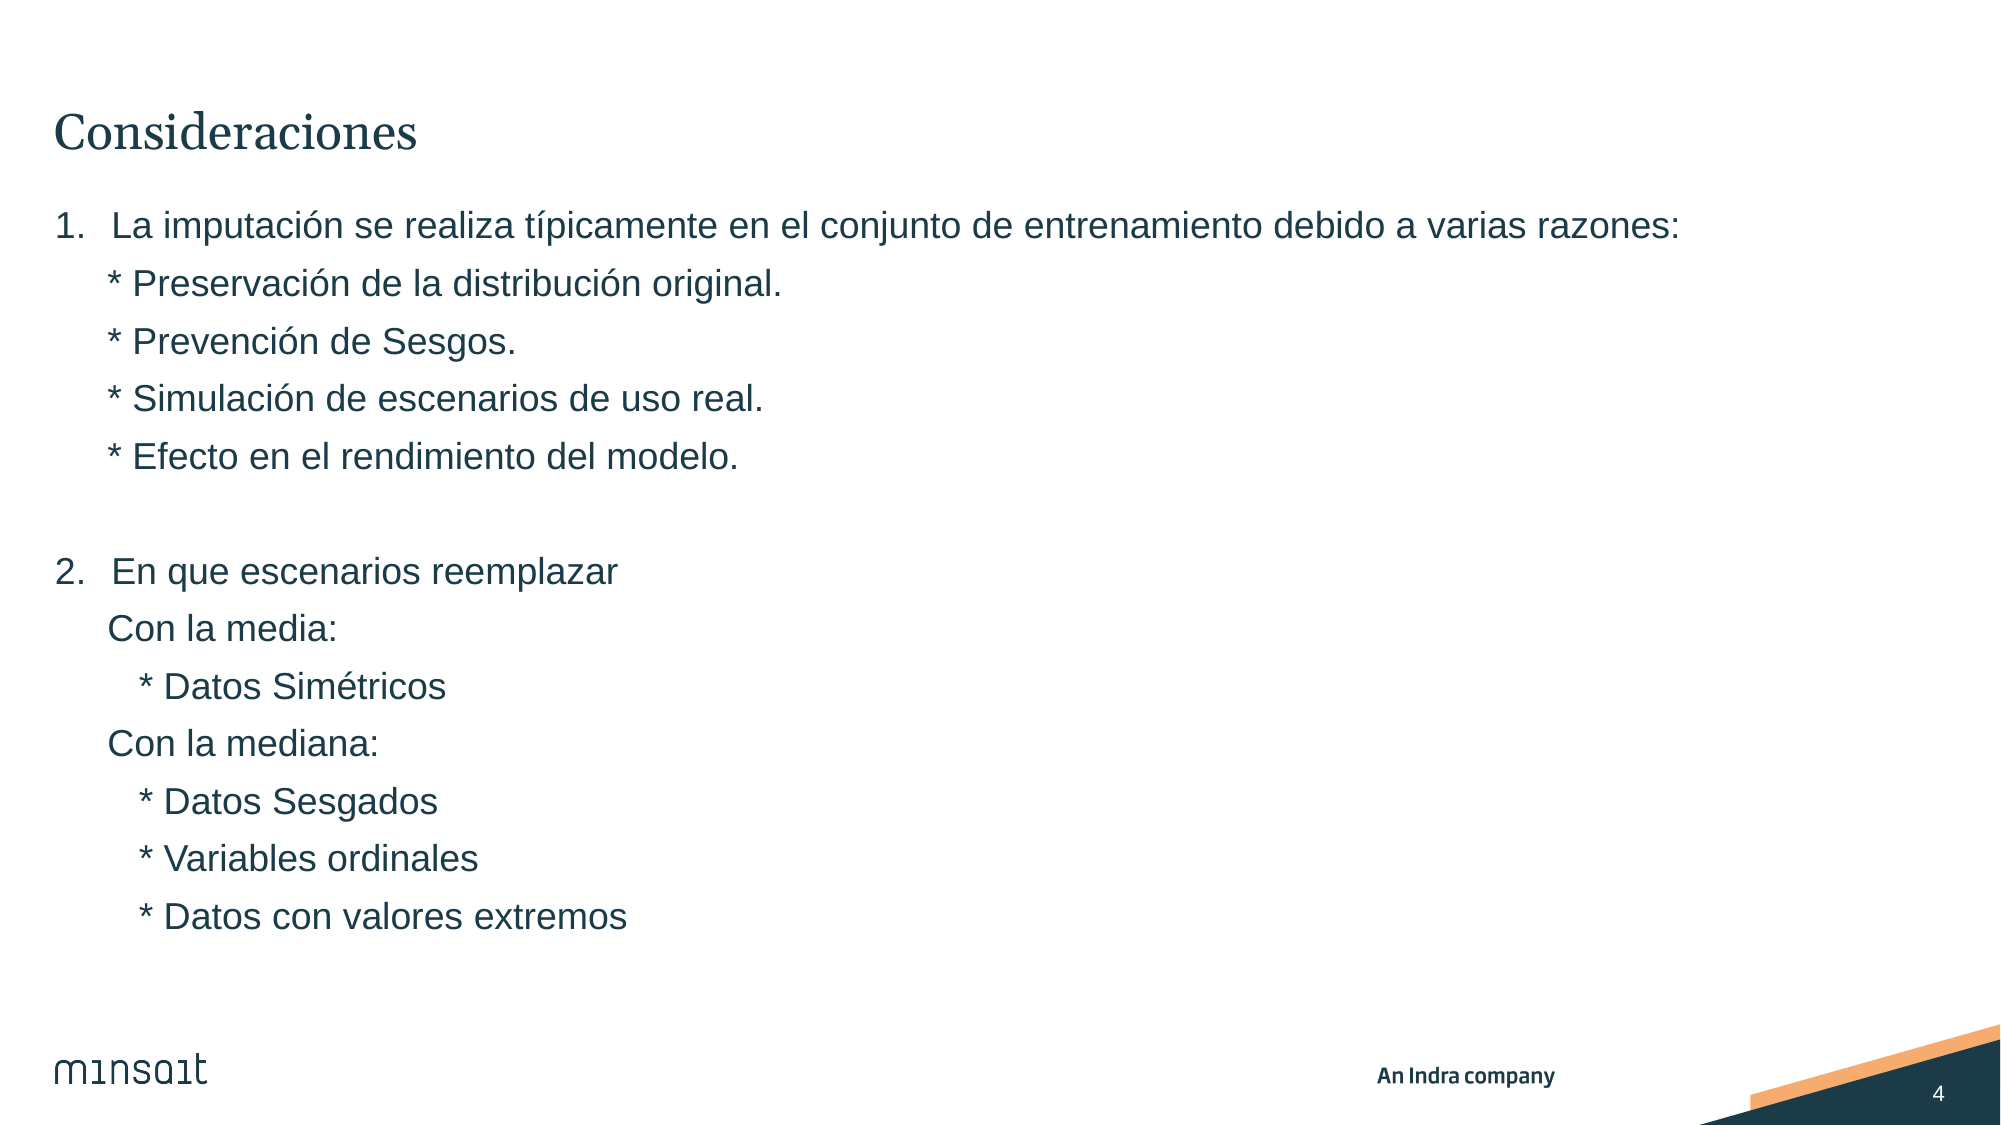

# Consideraciones
La imputación se realiza típicamente en el conjunto de entrenamiento debido a varias razones:
     * Preservación de la distribución original.
     * Prevención de Sesgos.
     * Simulación de escenarios de uso real.
     * Efecto en el rendimiento del modelo.

En que escenarios reemplazar
     Con la media:
        * Datos Simétricos
     Con la mediana:
        * Datos Sesgados
        * Variables ordinales
        * Datos con valores extremos